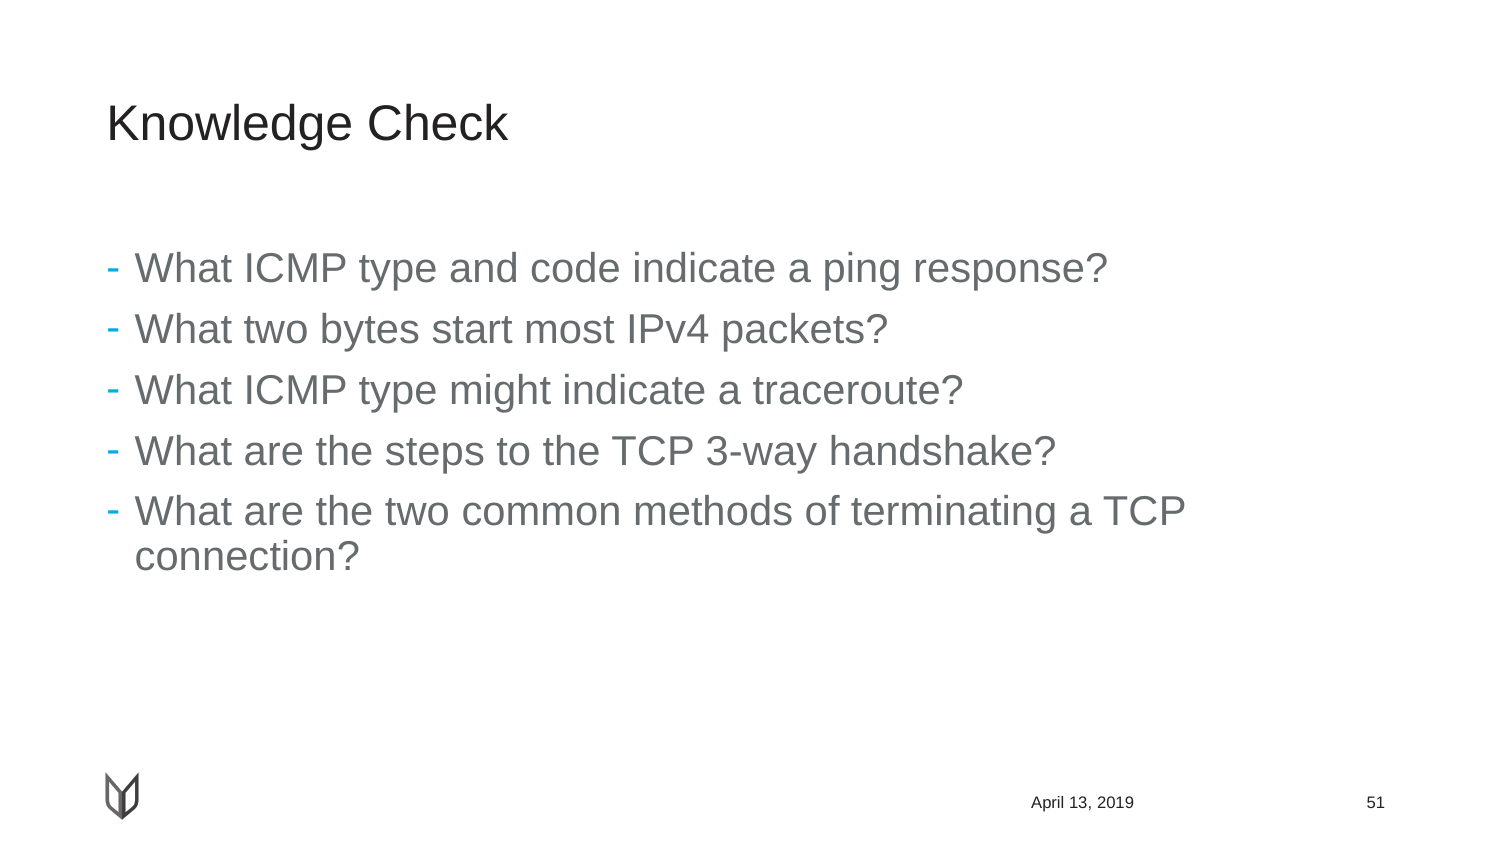

# Knowledge Check
What ICMP type and code indicate a ping response?
What two bytes start most IPv4 packets?
What ICMP type might indicate a traceroute?
What are the steps to the TCP 3-way handshake?
What are the two common methods of terminating a TCP connection?

April 13, 2019
51